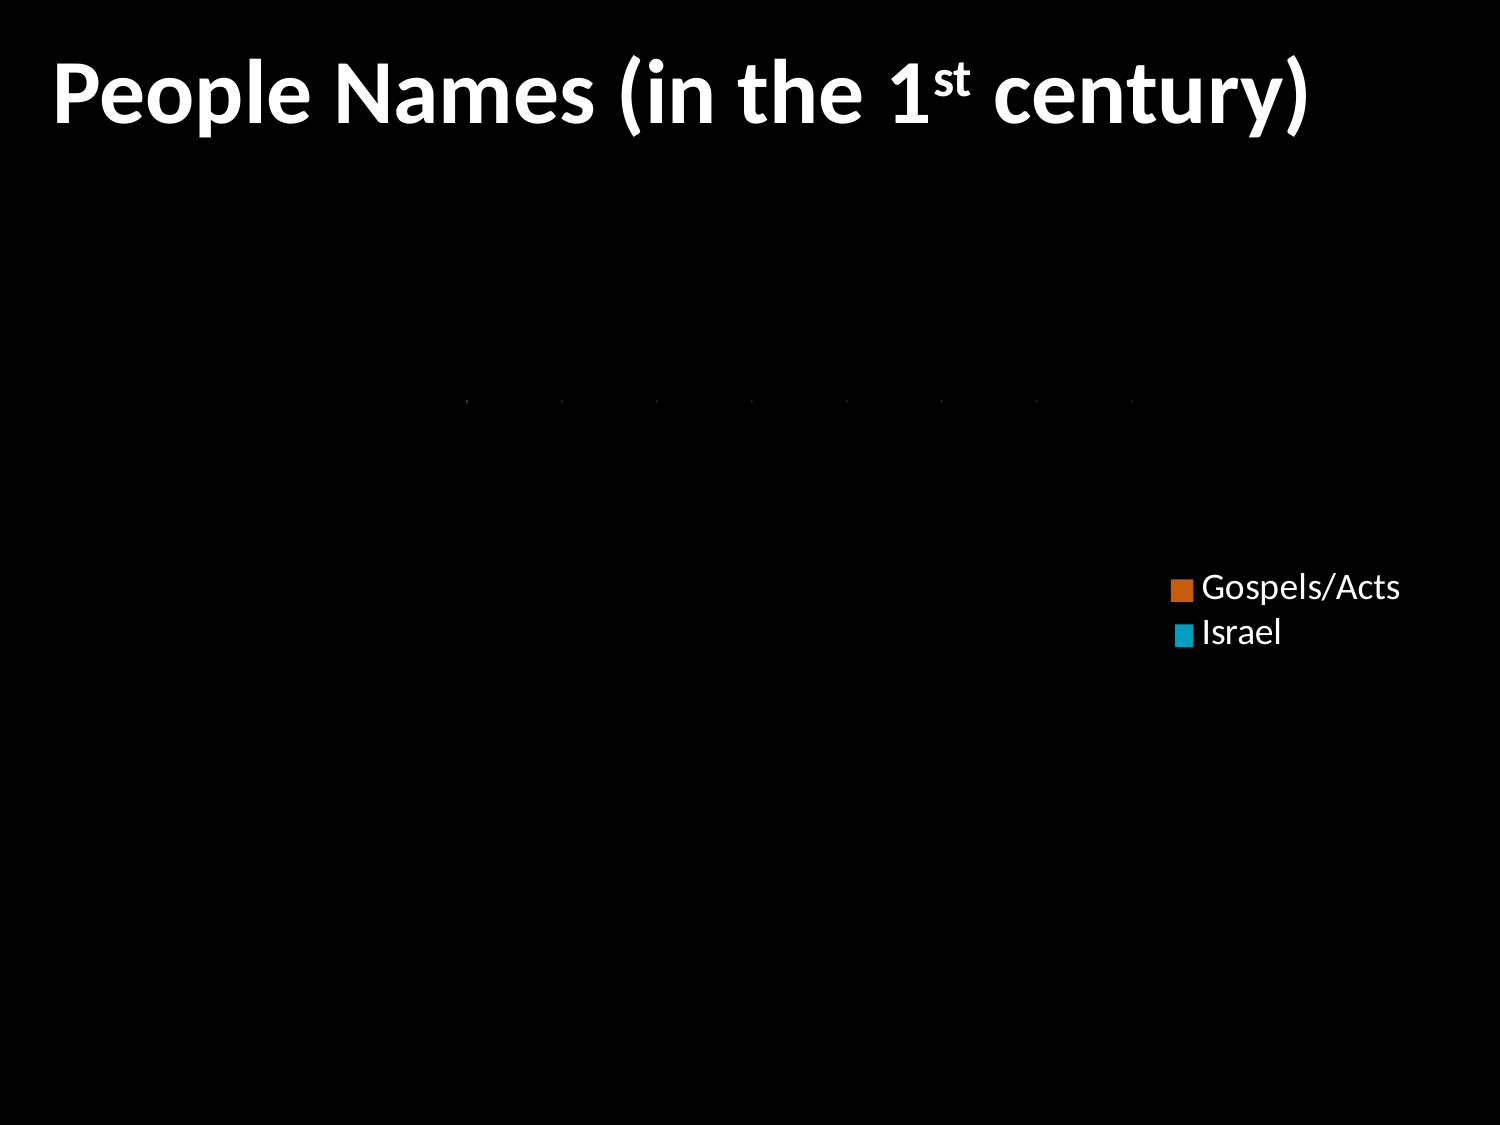

People Names (in the 1st century)

### Chart

| Category | Israel | Gospels/Acts |
|---|---|---|
| Top 9 women’s names | 0.497 | 0.611 |
| Top 2 women’s names:
Mary and Salome | 0.286 | 0.389 |
| Top 9 men’s names | 0.415 | 0.403 |
| Top 2 men’s names:
Simon and Joseph | 0.156 | 0.182 |